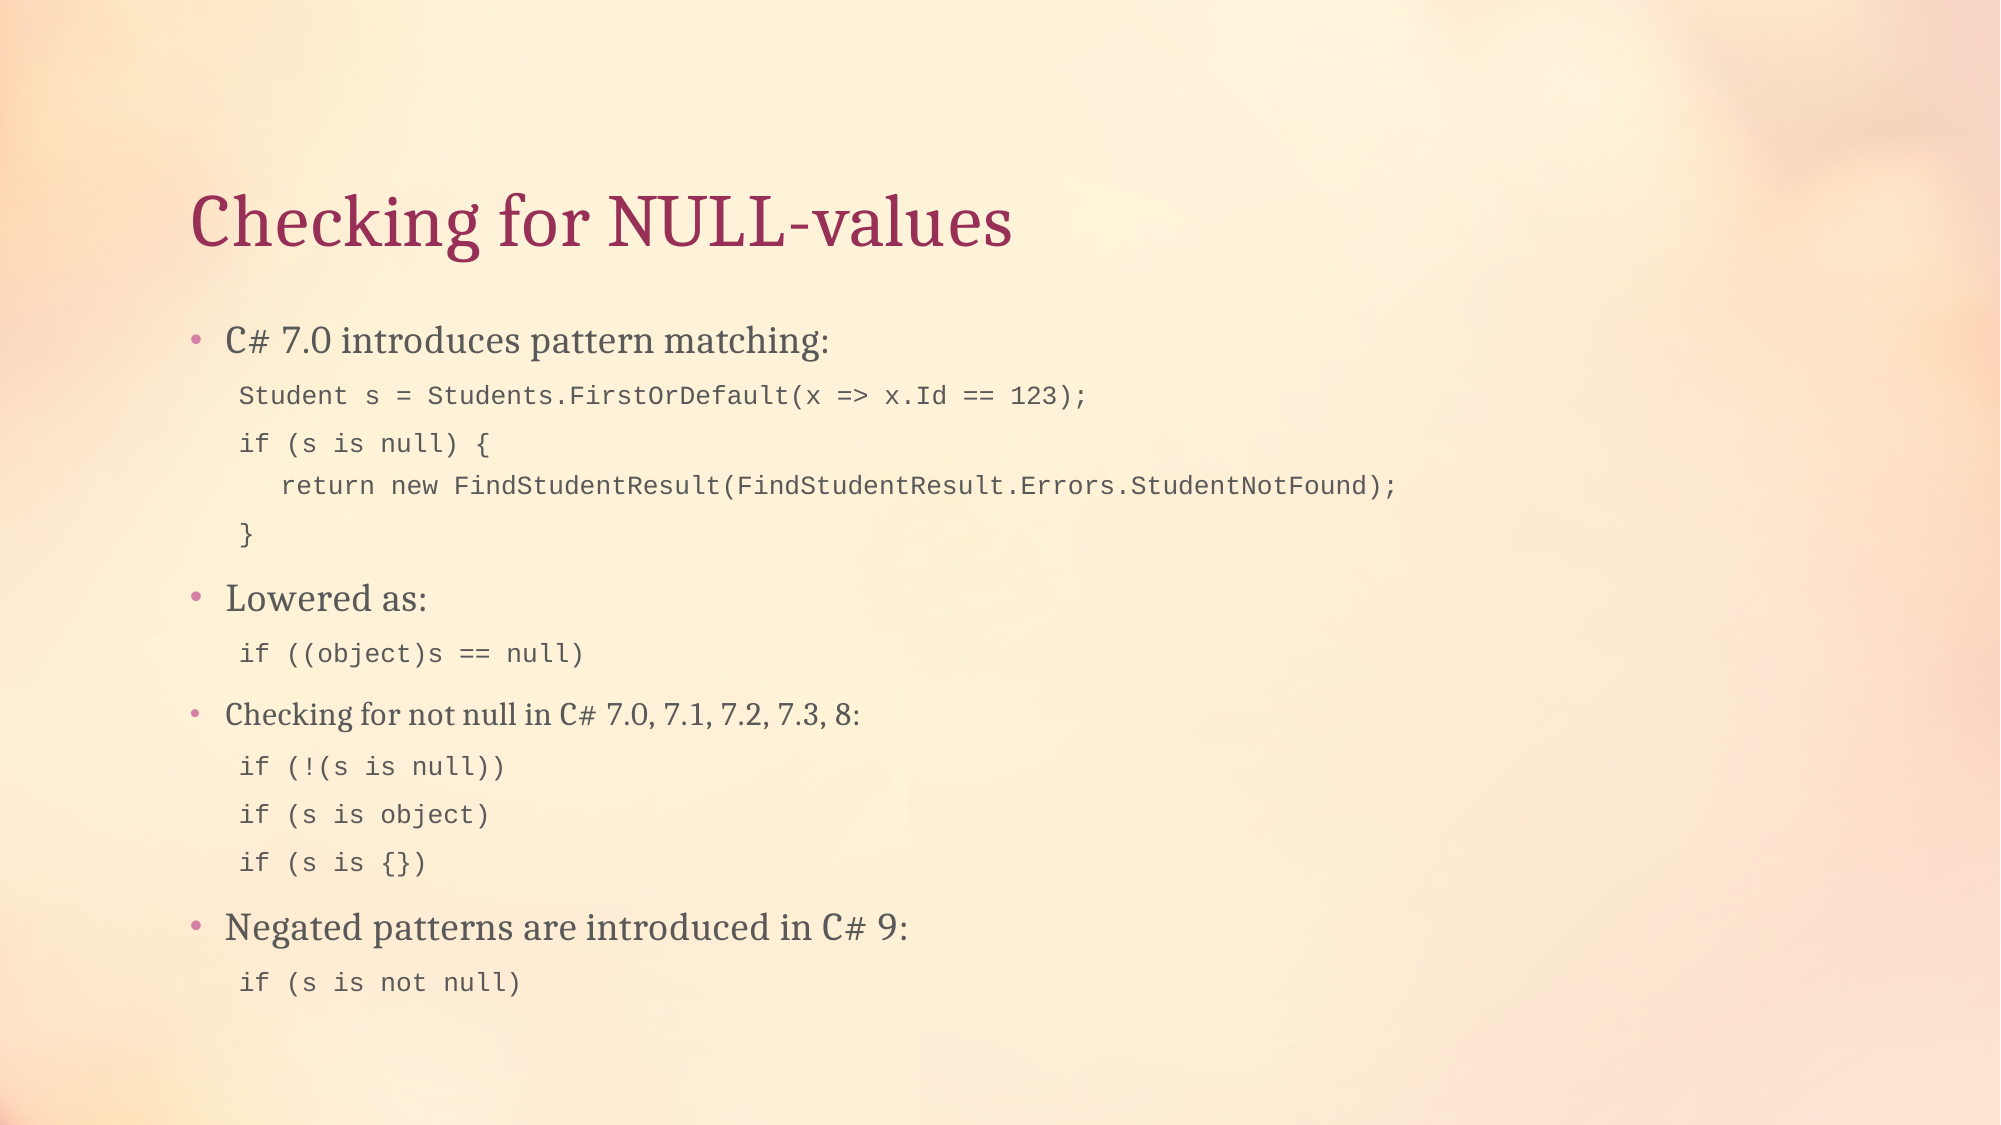

# Checking for NULL-values
C# 7.0 introduces pattern matching:
Student s = Students.FirstOrDefault(x => x.Id == 123);
if (s is null) {
return new FindStudentResult(FindStudentResult.Errors.StudentNotFound);
}
Lowered as:
if ((object)s == null)
Checking for not null in C# 7.0, 7.1, 7.2, 7.3, 8:
if (!(s is null))
if (s is object)
if (s is {})
Negated patterns are introduced in C# 9:
if (s is not null)